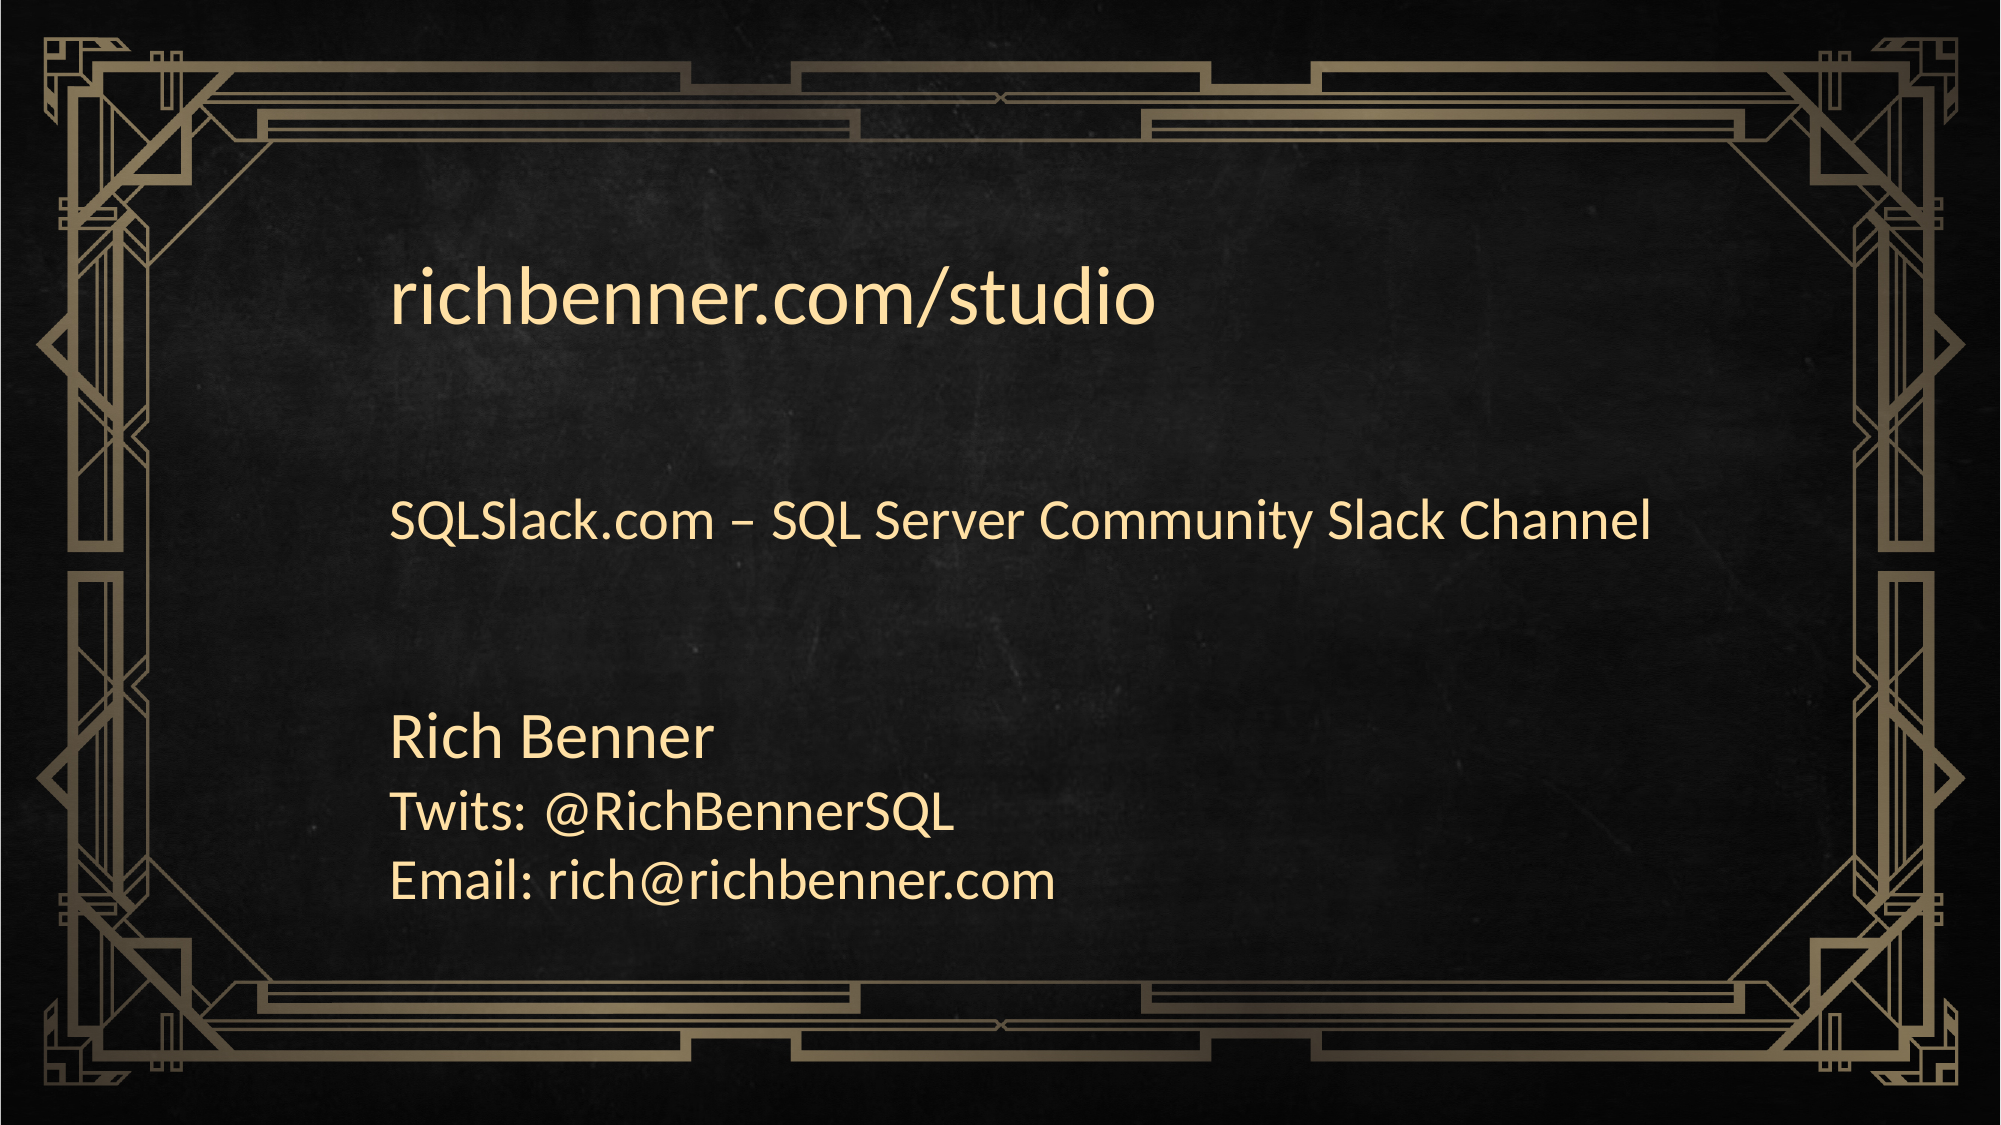

richbenner.com/studio

SQLSlack.com – SQL Server Community Slack Channel

Rich Benner
Twits: @RichBennerSQL
Email: rich@richbenner.com